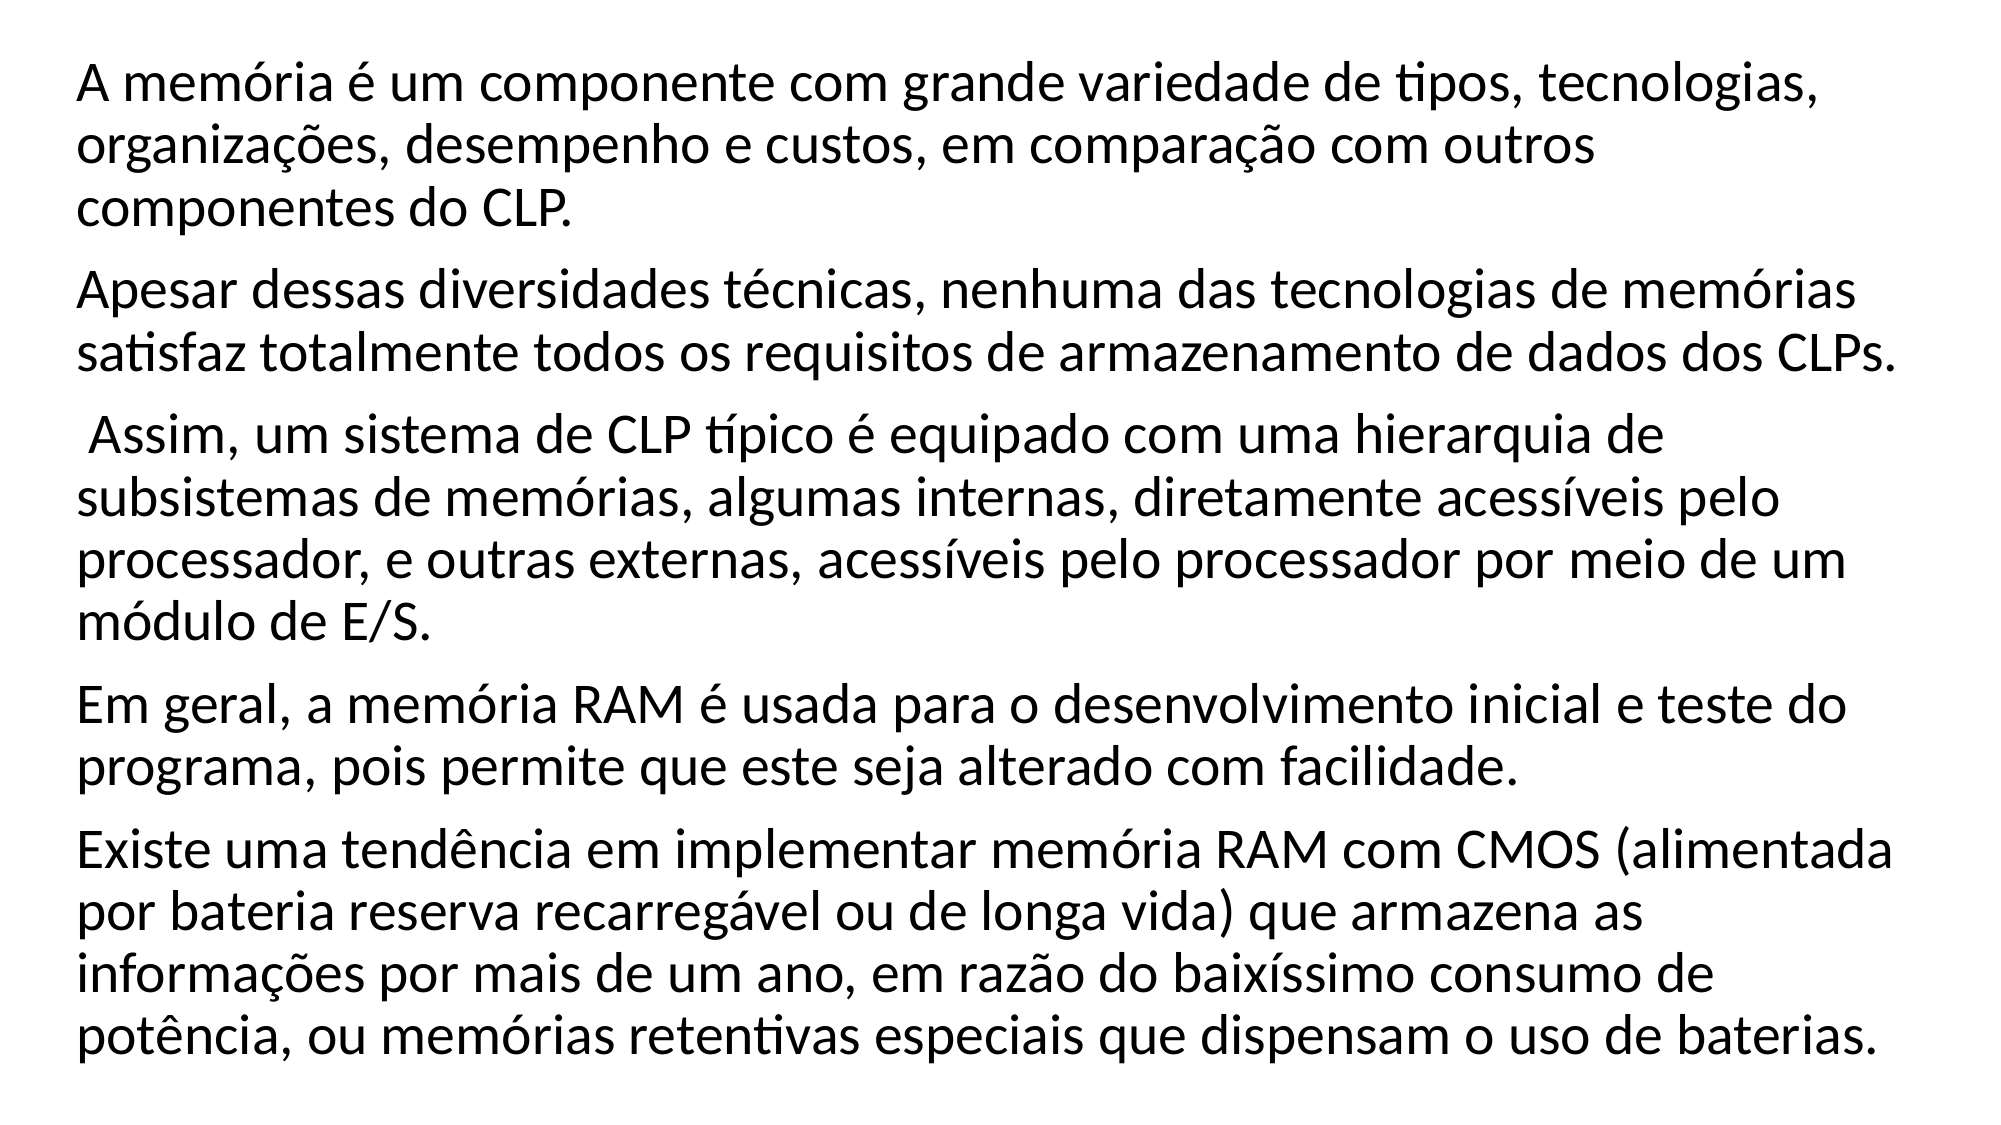

A memória é um componente com grande variedade de tipos, tecnologias, organizações, desempenho e custos, em comparação com outros componentes do CLP.
Apesar dessas diversidades técnicas, nenhuma das tecnologias de memórias satisfaz totalmente todos os requisitos de armazenamento de dados dos CLPs.
 Assim, um sistema de CLP típico é equipado com uma hierarquia de subsistemas de memórias, algumas internas, diretamente acessíveis pelo processador, e outras externas, acessíveis pelo processador por meio de um módulo de E/S.
Em geral, a memória RAM é usada para o desenvolvimento inicial e teste do programa, pois permite que este seja alterado com facilidade.
Existe uma tendência em implementar memória RAM com CMOS (alimentada por bateria reserva recarregável ou de longa vida) que armazena as informações por mais de um ano, em razão do baixíssimo consumo de potência, ou memórias retentivas especiais que dispensam o uso de baterias.